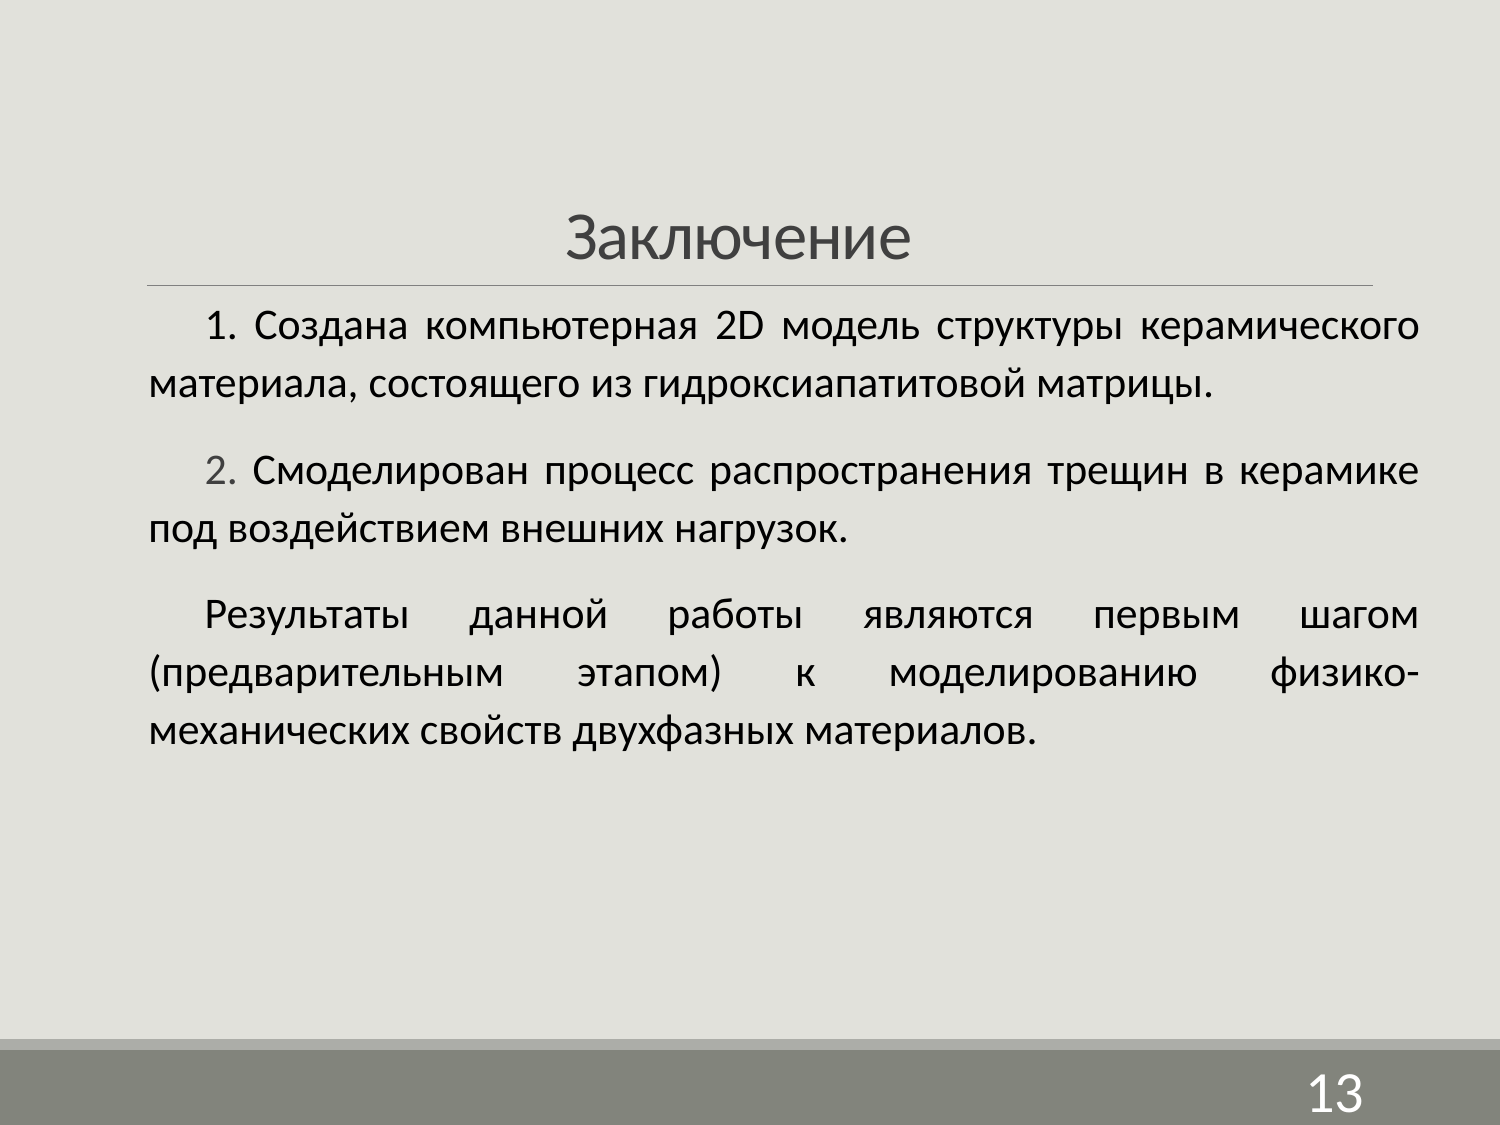

# Заключение
1. Создана компьютерная 2D модель структуры керамического материала, состоящего из гидроксиапатитовой матрицы.
2. Смоделирован процесс распространения трещин в керамике под воздействием внешних нагрузок.
Результаты данной работы являются первым шагом (предварительным этапом) к моделированию физико-механических свойств двухфазных материалов.

13